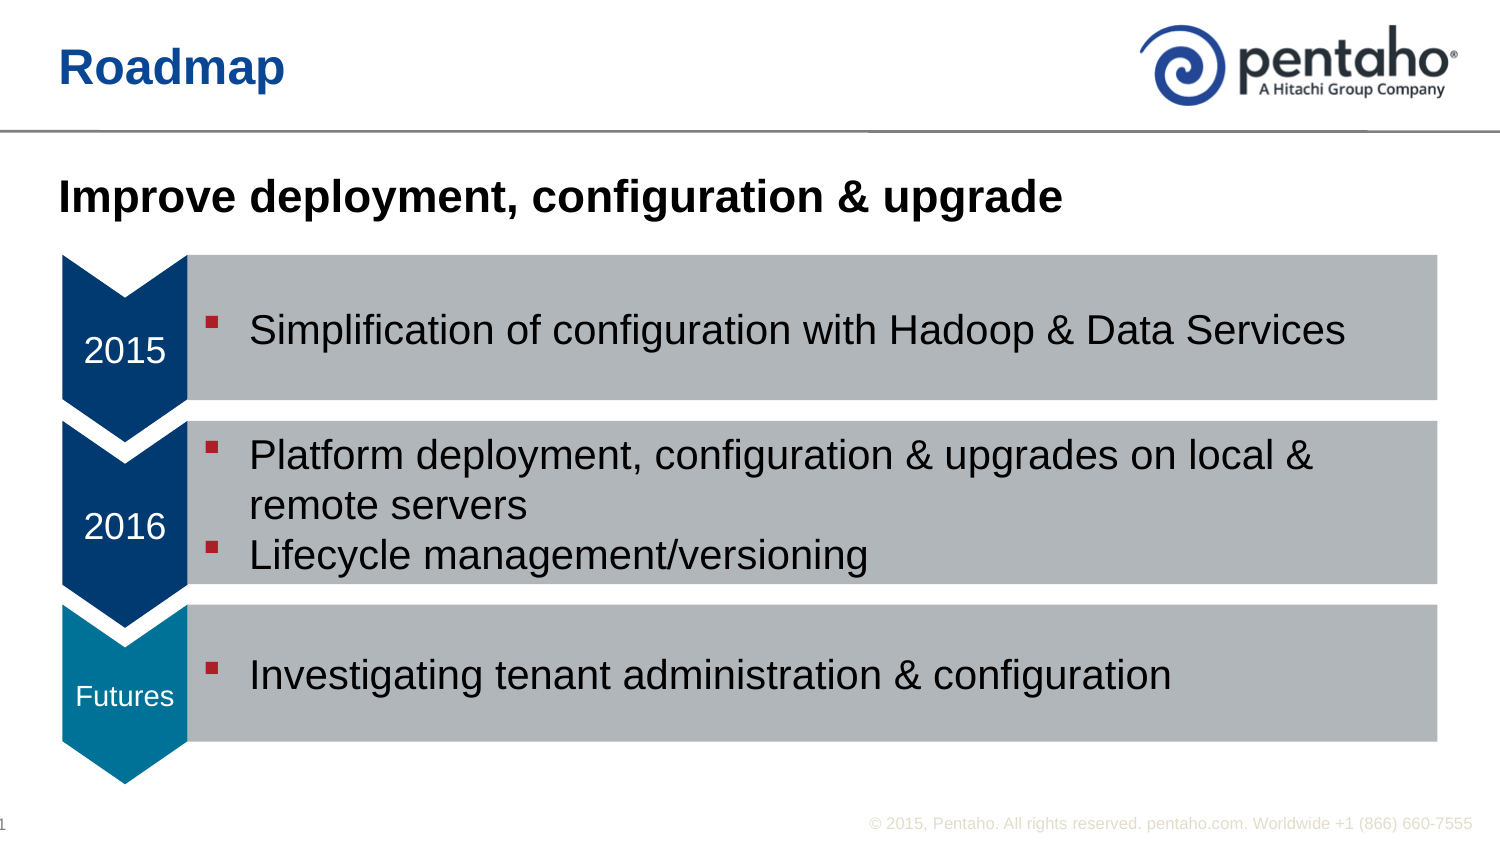

# Roadmap
Improve deployment, configuration & upgrade
Simplification of configuration with Hadoop & Data Services
2015
Platform deployment, configuration & upgrades on local & remote servers
Lifecycle management/versioning
2016
Investigating tenant administration & configuration
Futures